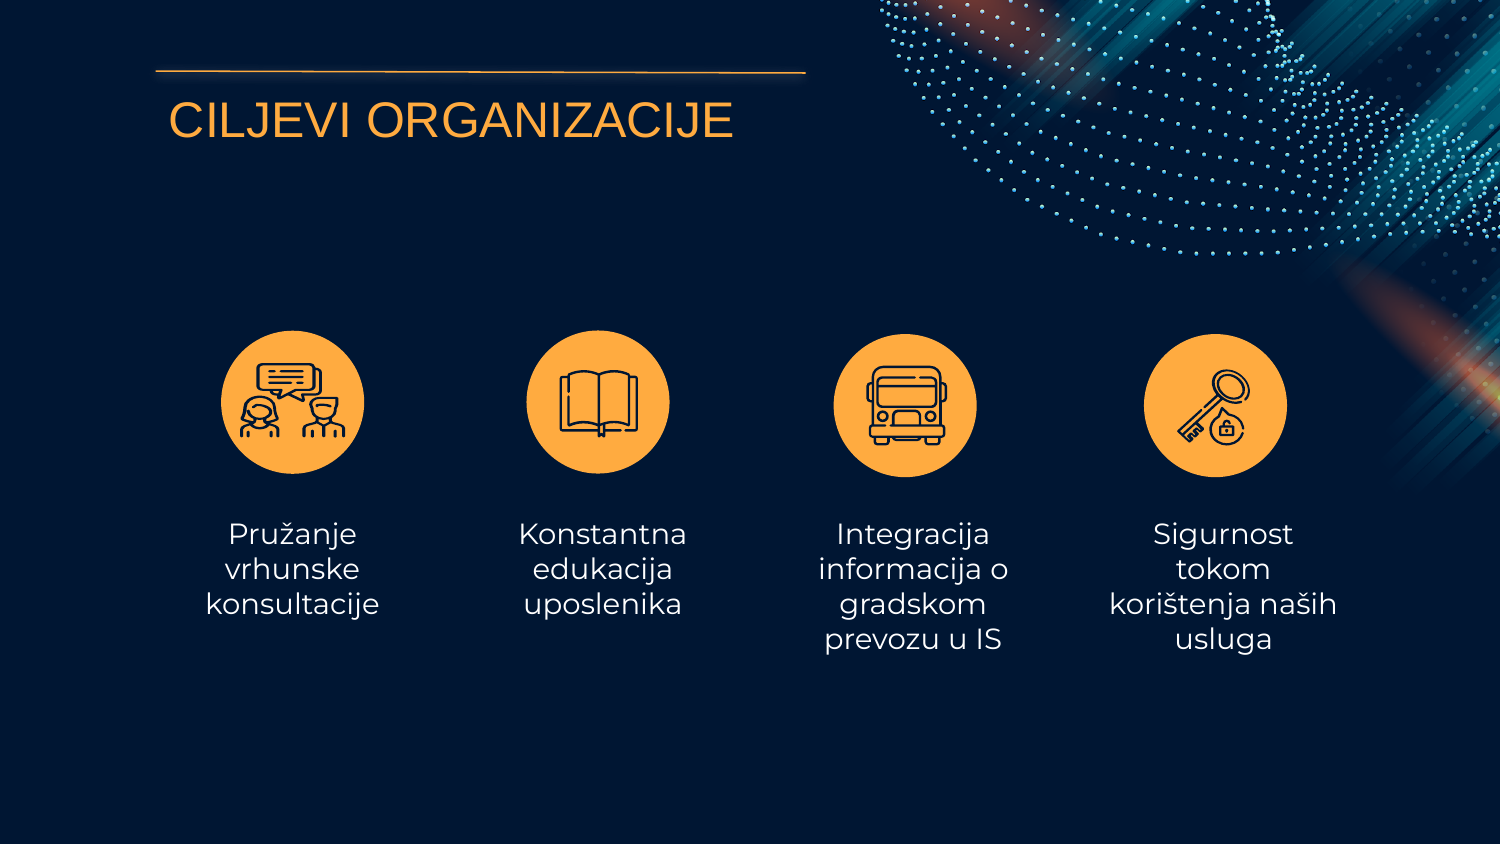

# CILJEVI ORGANIZACIJE

Pružanje vrhunske konsultacije
Konstantna edukacija uposlenika
Integracija informacija o gradskom prevozu u IS
Sigurnost tokom korištenja naših usluga